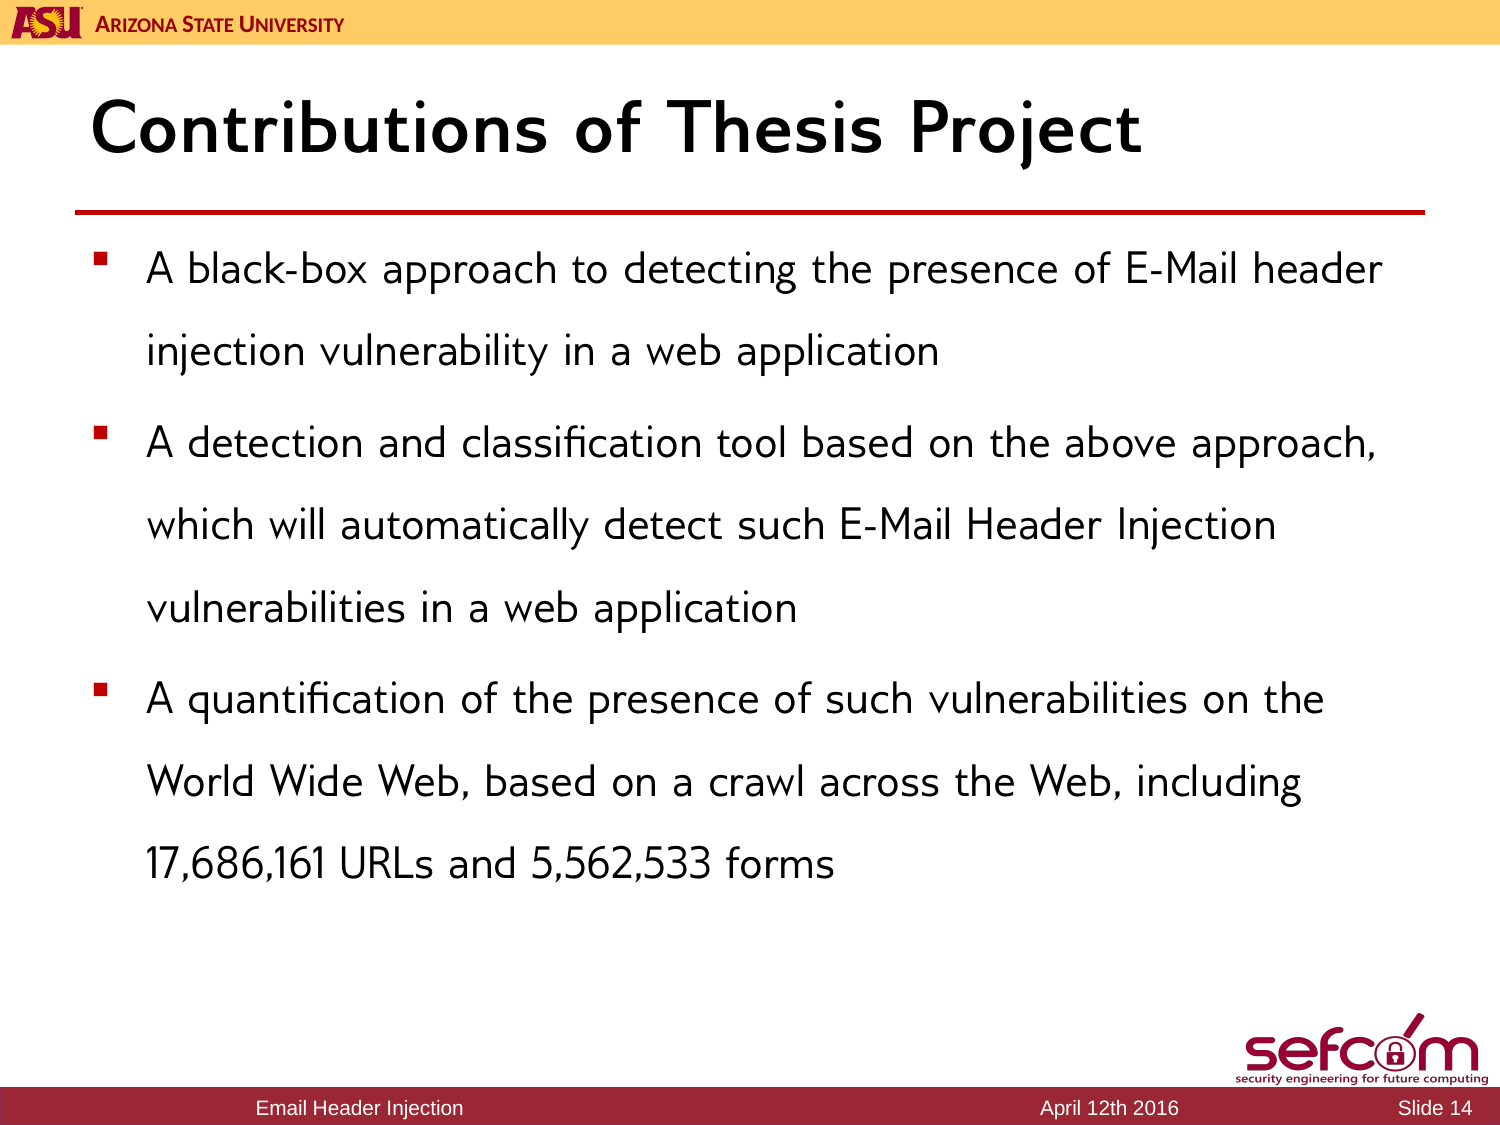

# Contributions of Thesis Project
A black-box approach to detecting the presence of E-Mail header injection vulnerability in a web application
A detection and classification tool based on the above approach, which will automatically detect such E-Mail Header Injection vulnerabilities in a web application
A quantification of the presence of such vulnerabilities on the World Wide Web, based on a crawl across the Web, including 17,686,161 URLs and 5,562,533 forms

Email Header Injection
April 12th 2016
Slide 14